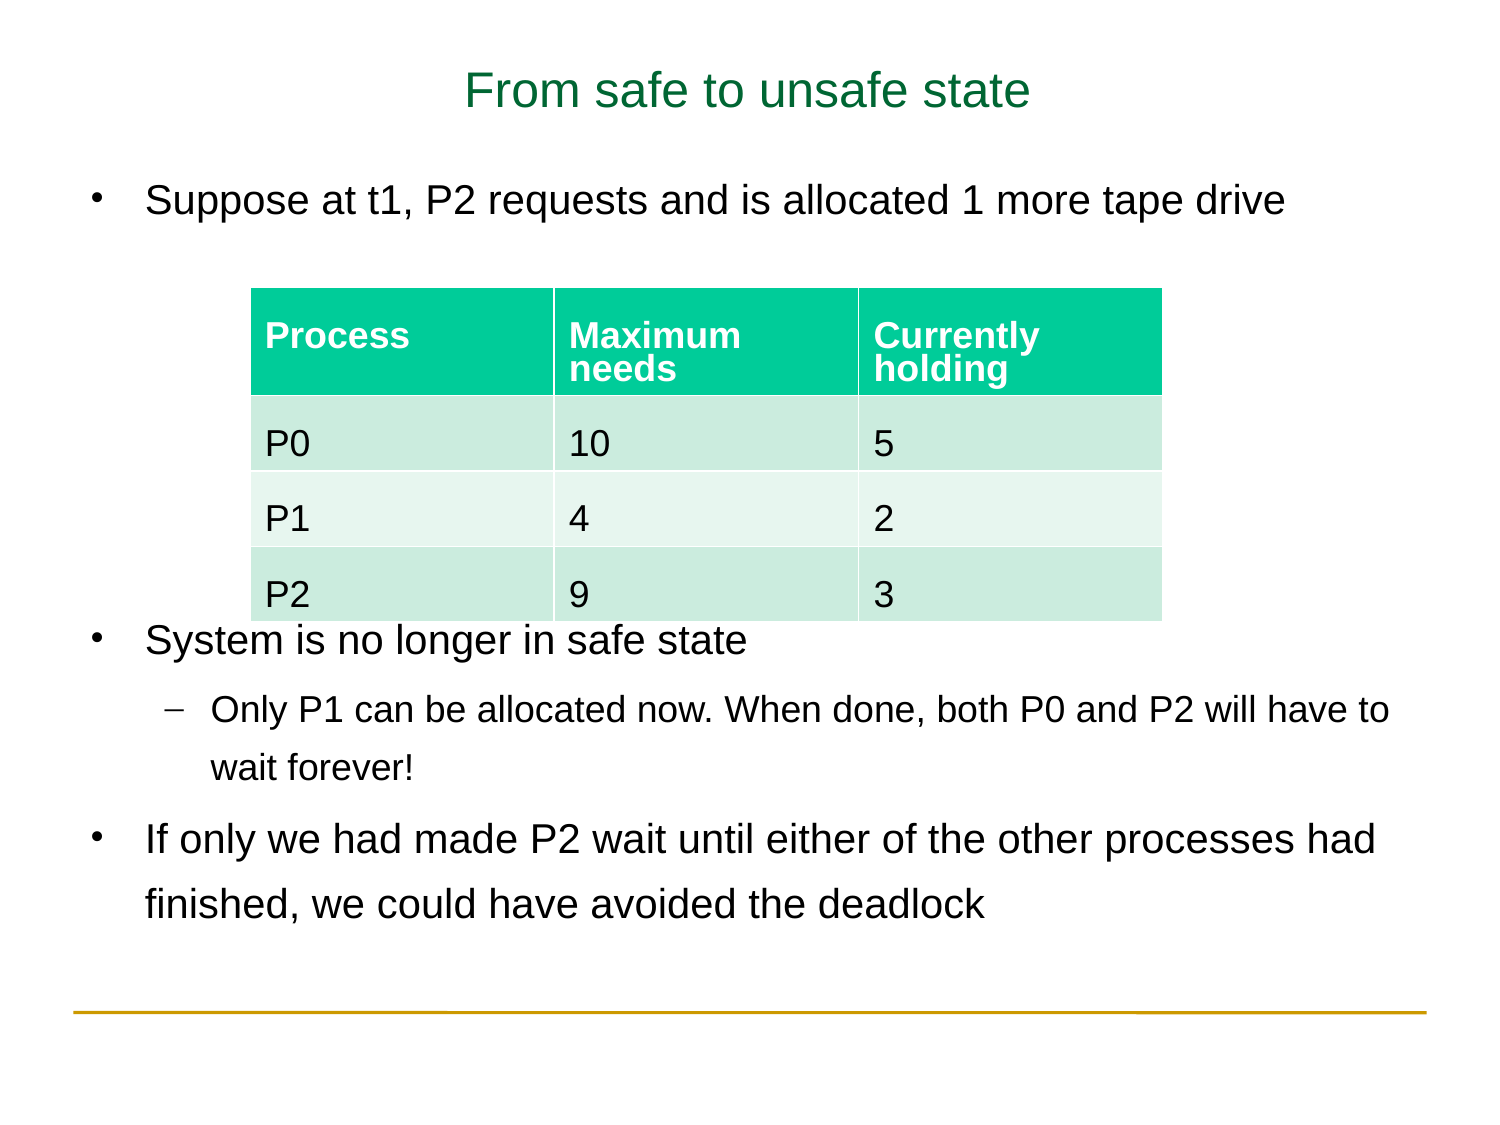

From safe to unsafe state
Suppose at t1, P2 requests and is allocated 1 more tape drive

System is no longer in safe state
Only P1 can be allocated now. When done, both P0 and P2 will have to wait forever!
If only we had made P2 wait until either of the other processes had finished, we could have avoided the deadlock
| Process | Maximum needs | Currently holding |
| --- | --- | --- |
| P0 | 10 | 5 |
| P1 | 4 | 2 |
| P2 | 9 | 3 |